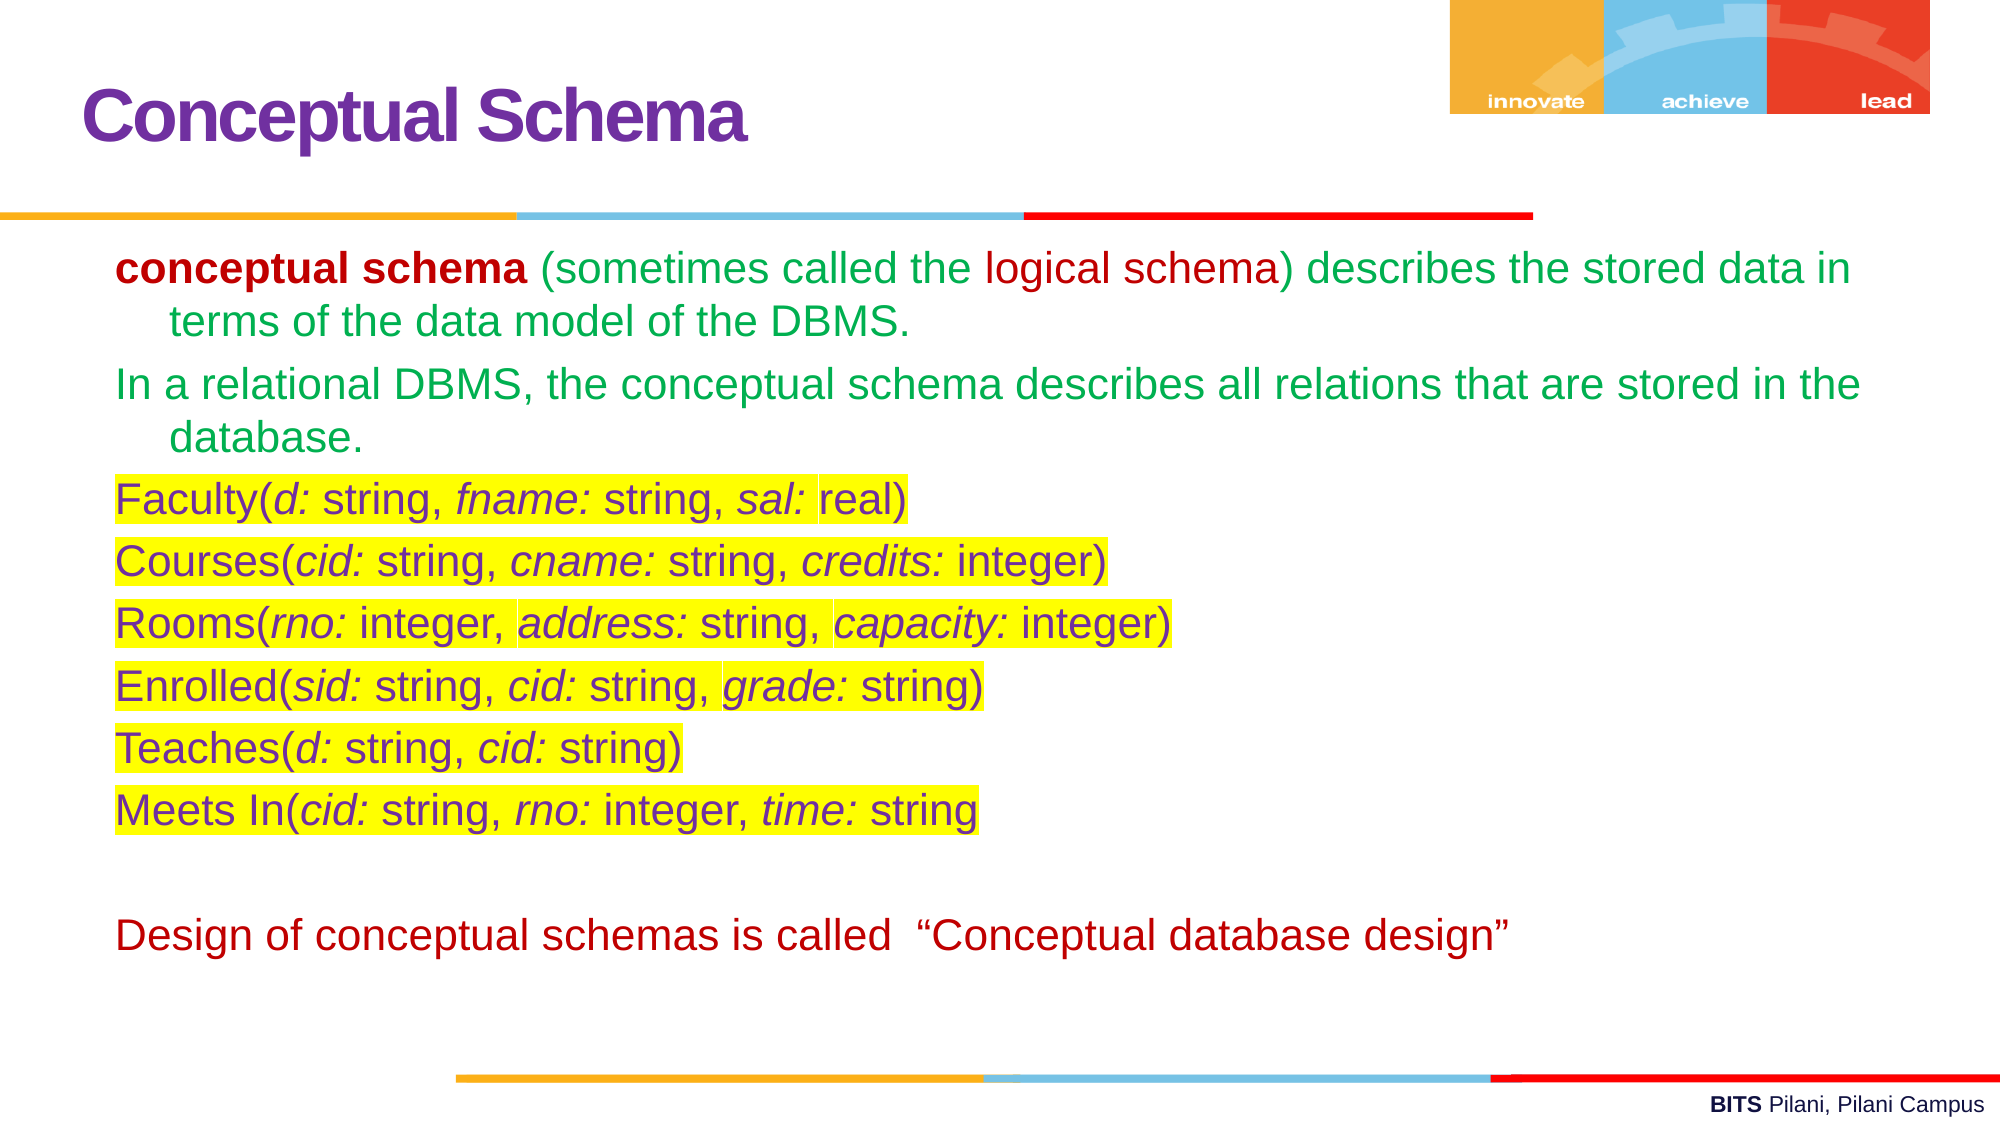

Conceptual Schema
conceptual schema (sometimes called the logical schema) describes the stored data in terms of the data model of the DBMS.
In a relational DBMS, the conceptual schema describes all relations that are stored in the database.
Faculty(d: string, fname: string, sal: real)
Courses(cid: string, cname: string, credits: integer)
Rooms(rno: integer, address: string, capacity: integer)
Enrolled(sid: string, cid: string, grade: string)
Teaches(d: string, cid: string)
Meets In(cid: string, rno: integer, time: string

Design of conceptual schemas is called  “Conceptual database design”